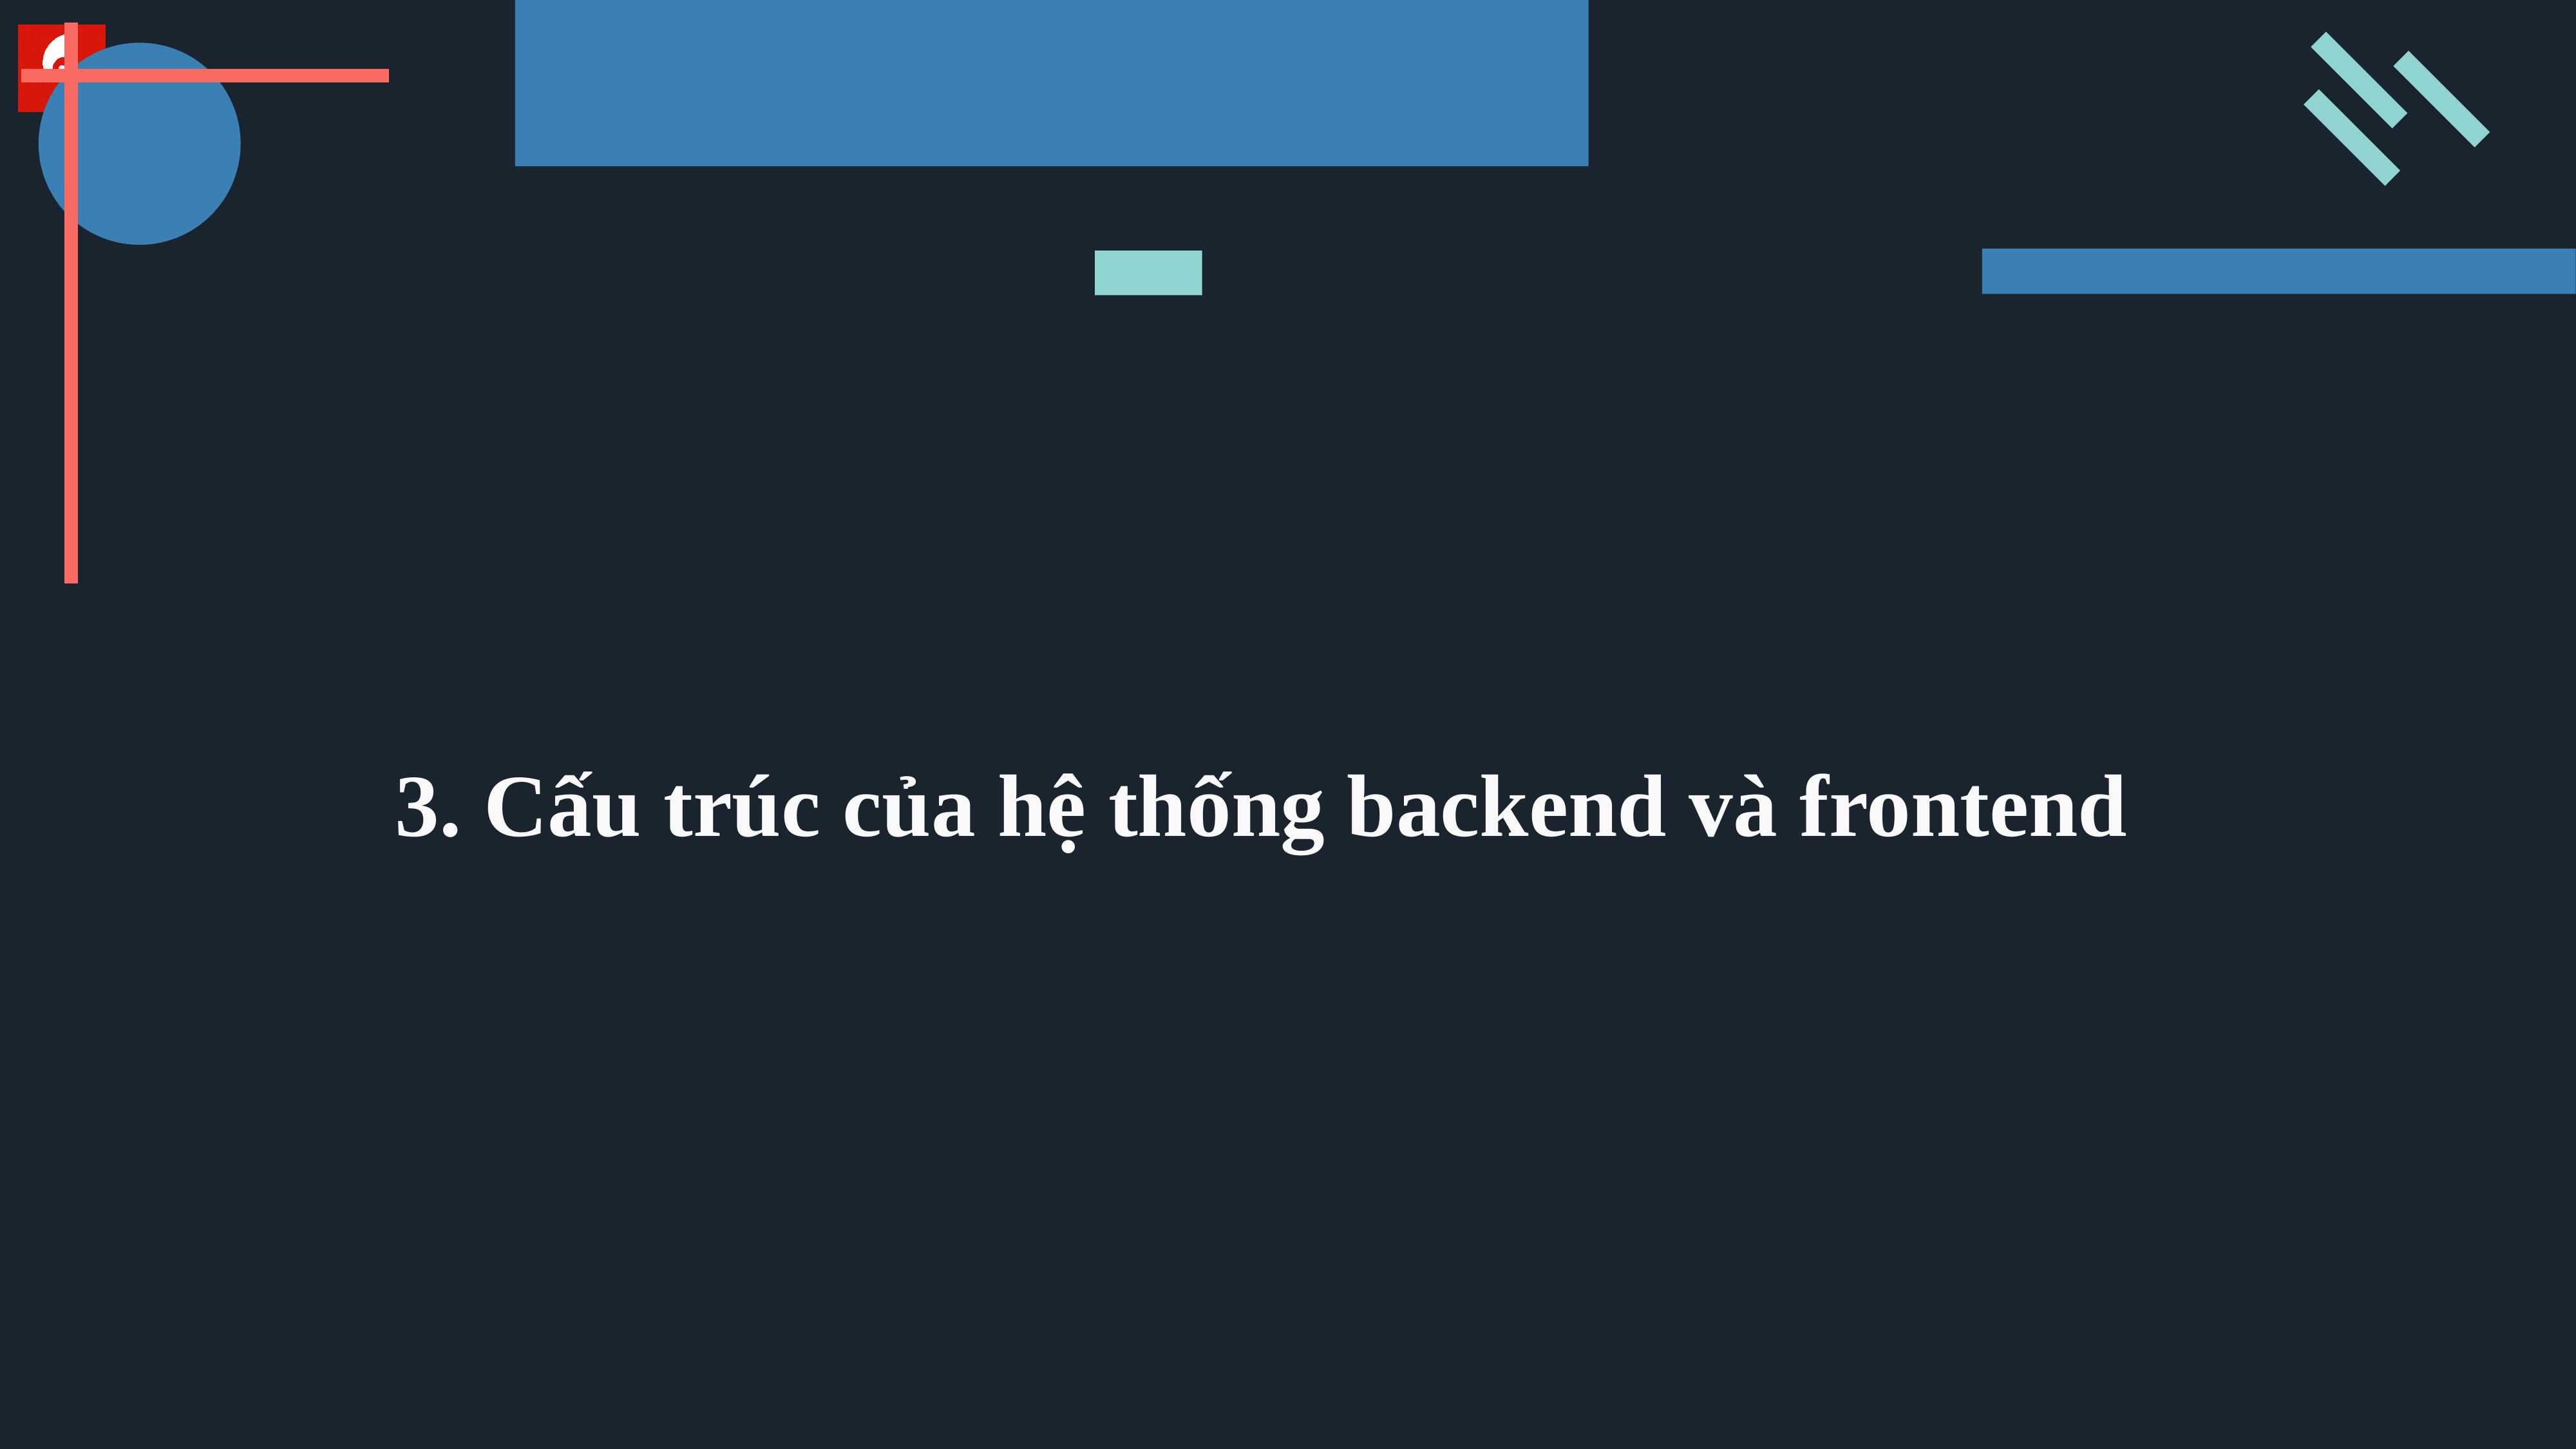

# 3. Cấu trúc của hệ thống backend và frontend